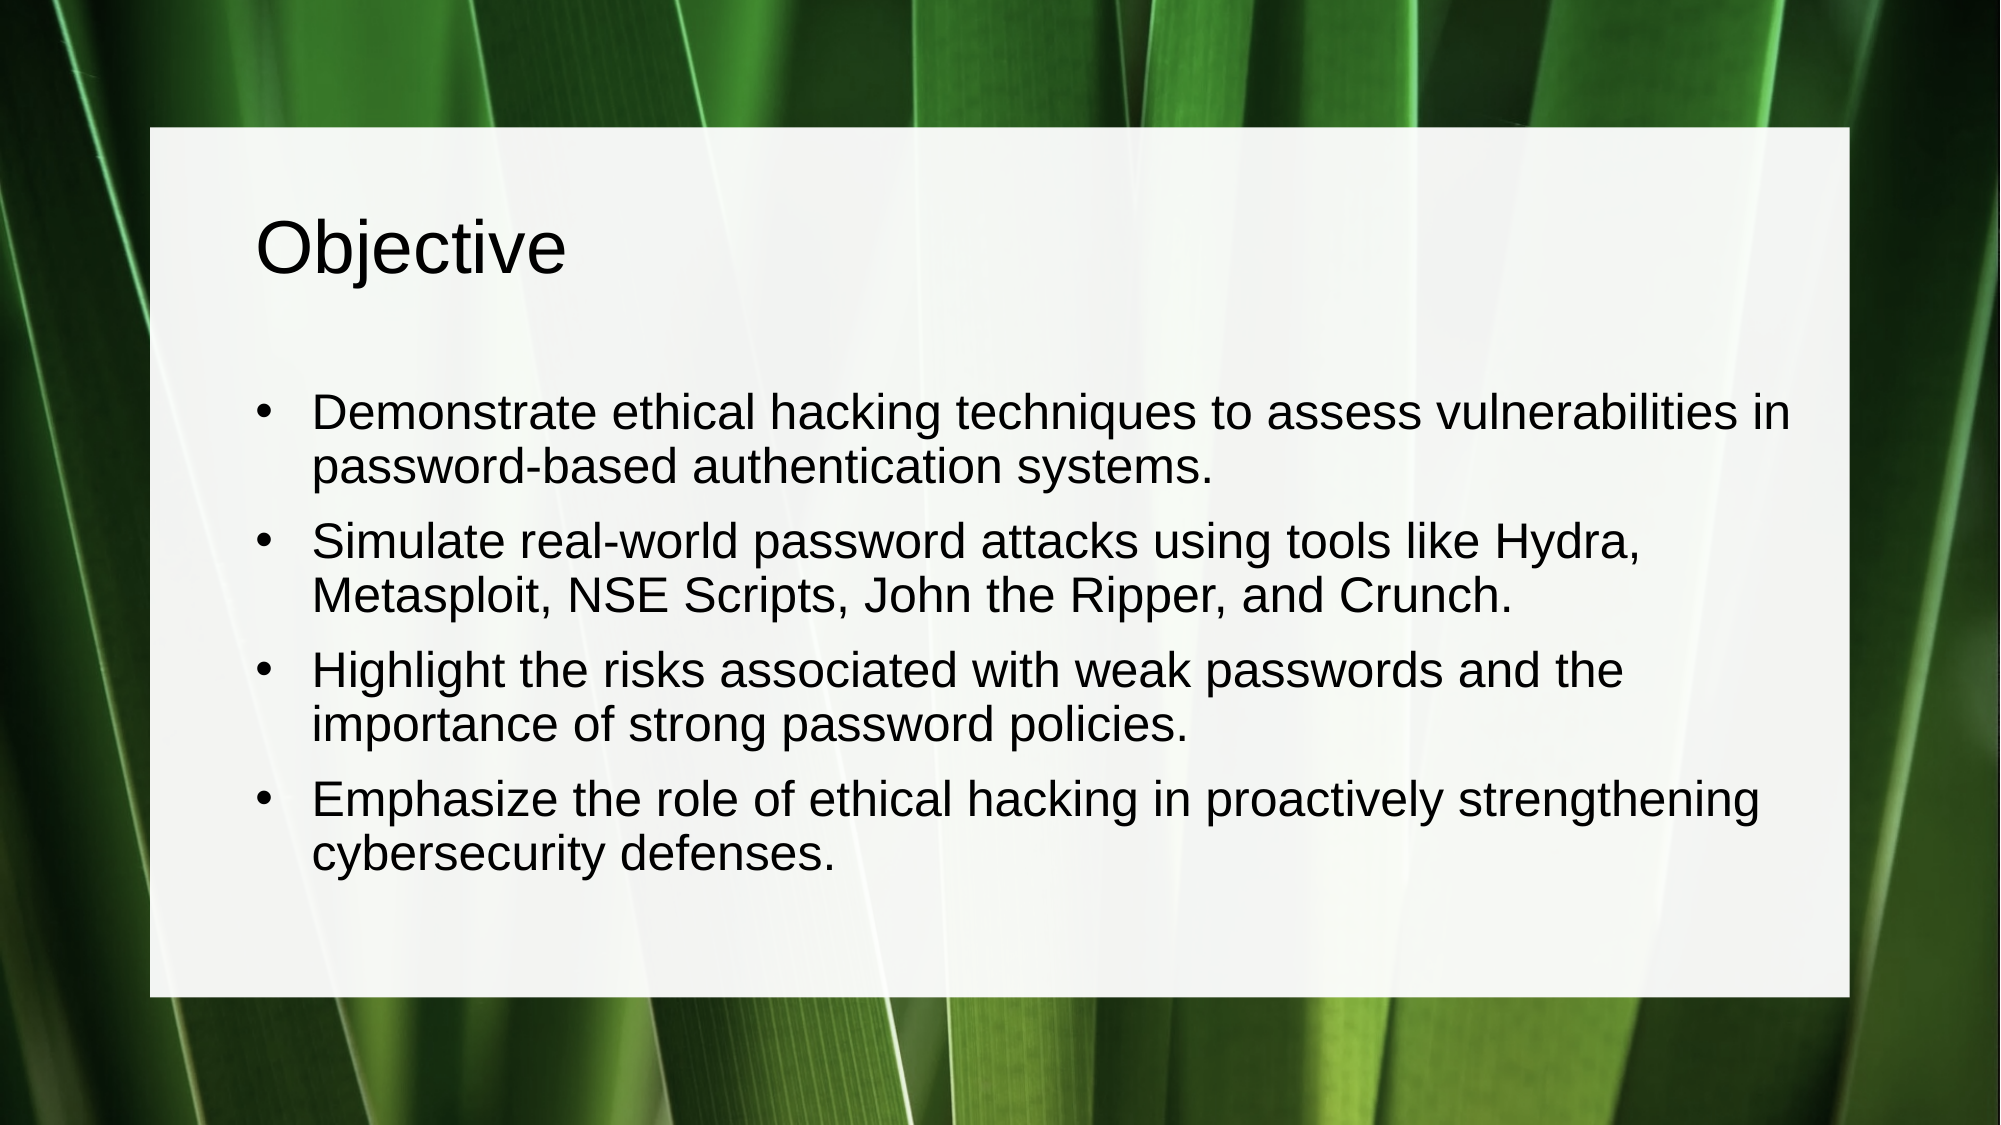

# Objective

Demonstrate ethical hacking techniques to assess vulnerabilities in password-based authentication systems.
Simulate real-world password attacks using tools like Hydra, Metasploit, NSE Scripts, John the Ripper, and Crunch.
Highlight the risks associated with weak passwords and the importance of strong password policies.
Emphasize the role of ethical hacking in proactively strengthening    cybersecurity defenses.